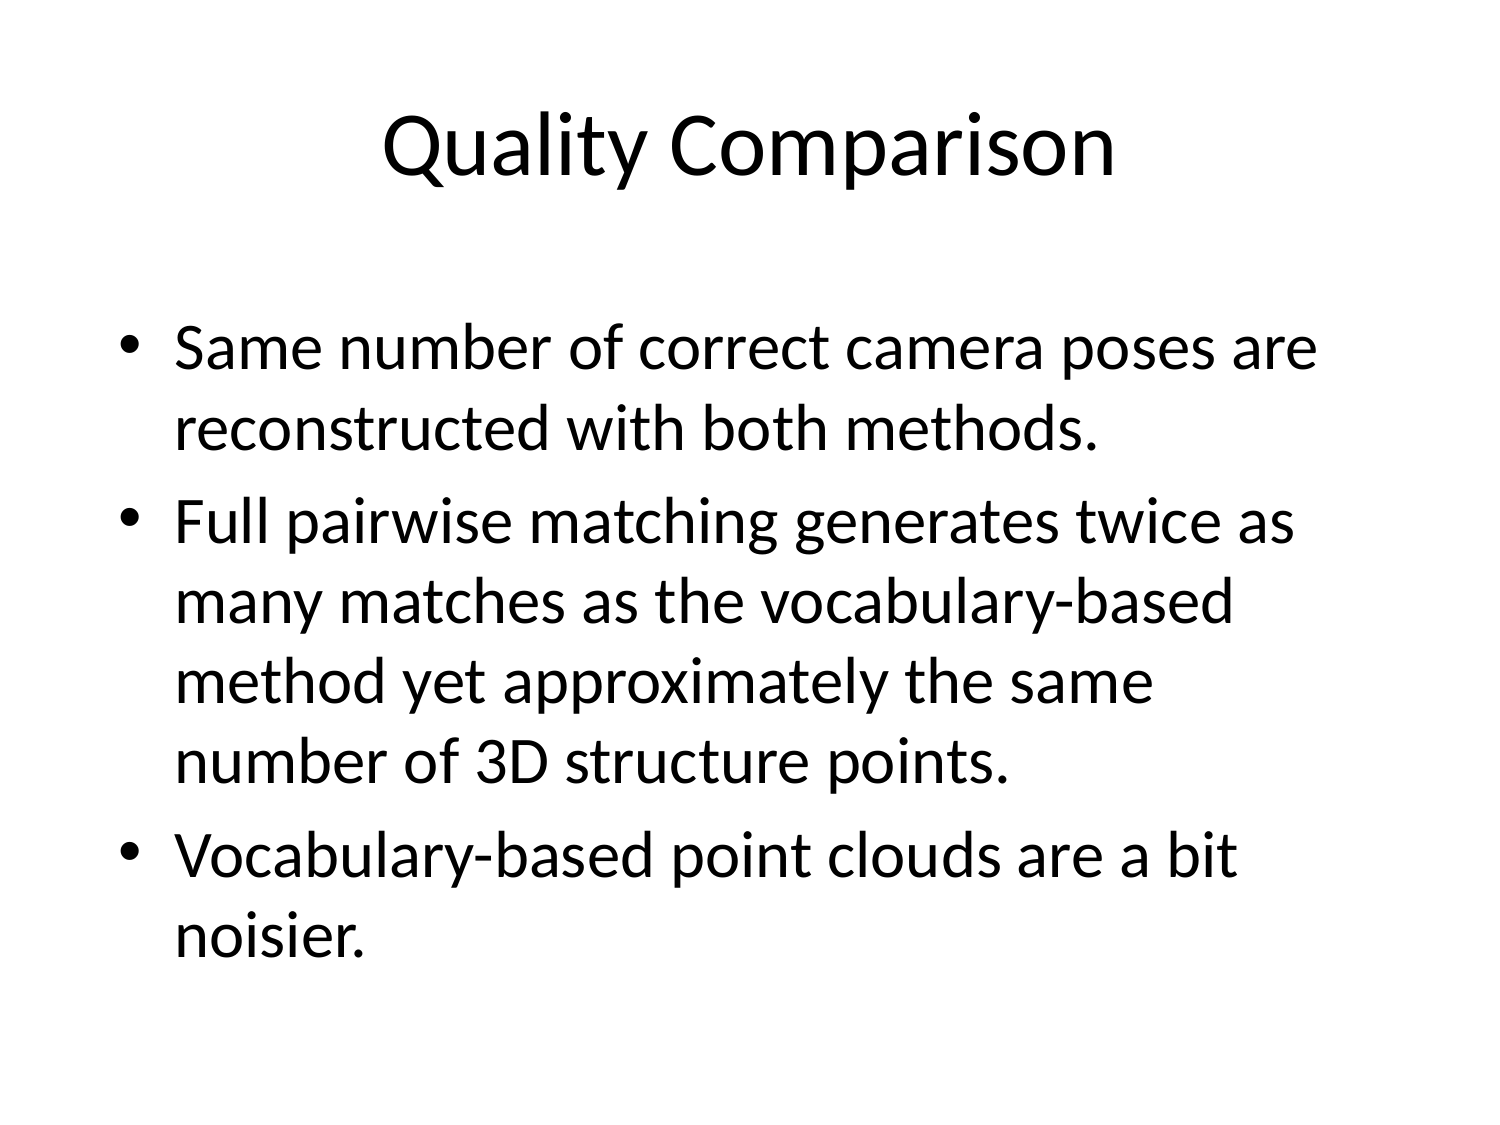

# Quality Comparison
Same number of correct camera poses are reconstructed with both methods.
Full pairwise matching generates twice as many matches as the vocabulary-based method yet approximately the same number of 3D structure points.
Vocabulary-based point clouds are a bit noisier.